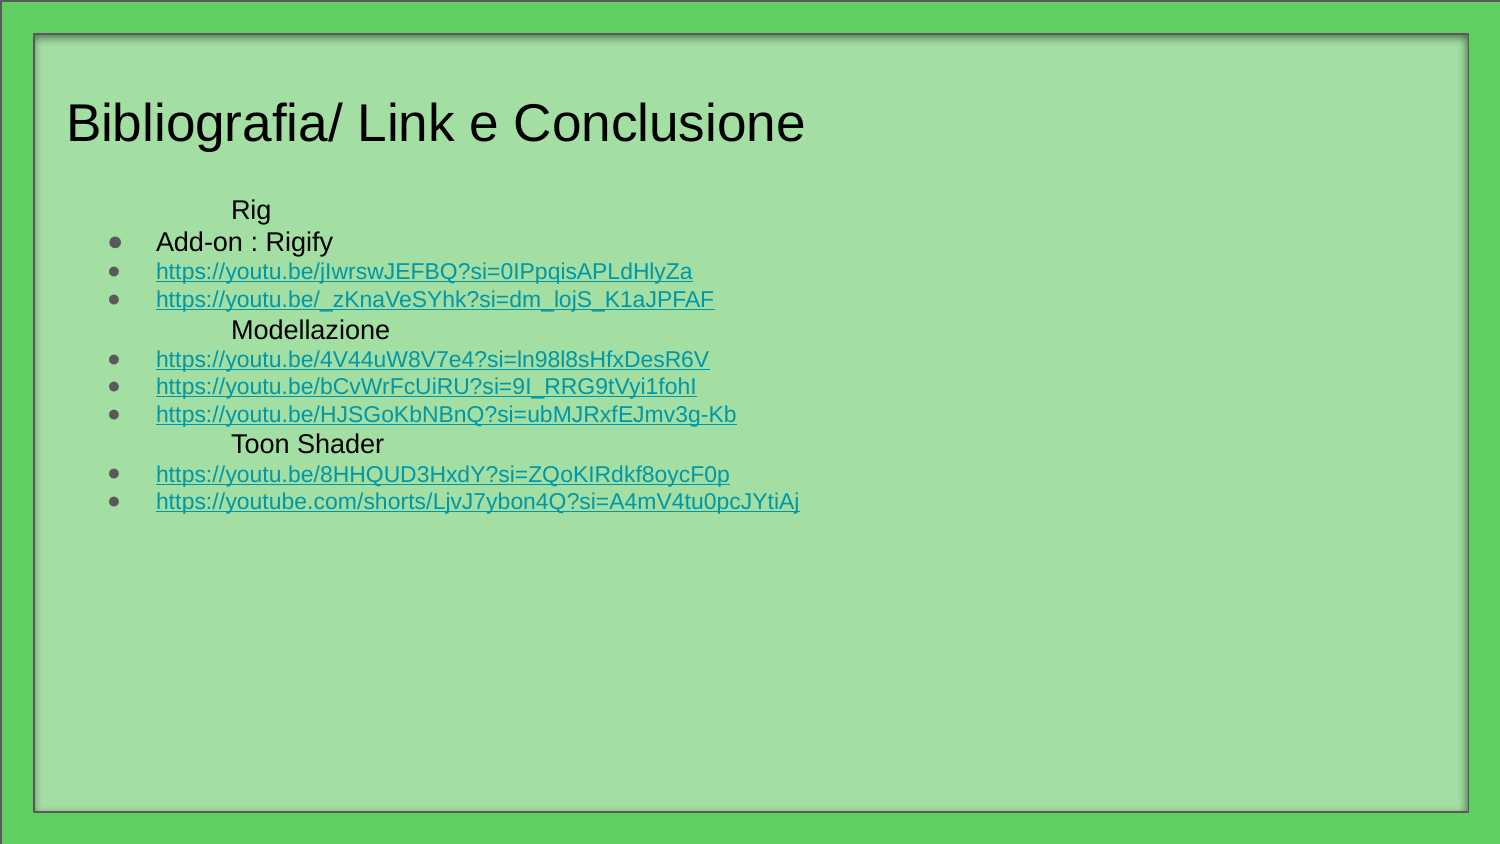

# Bibliografia/ Link e Conclusione
	Rig
Add-on : Rigify
https://youtu.be/jIwrswJEFBQ?si=0IPpqisAPLdHlyZa
https://youtu.be/_zKnaVeSYhk?si=dm_lojS_K1aJPFAF
	Modellazione
https://youtu.be/4V44uW8V7e4?si=ln98l8sHfxDesR6V
https://youtu.be/bCvWrFcUiRU?si=9I_RRG9tVyi1fohI
https://youtu.be/HJSGoKbNBnQ?si=ubMJRxfEJmv3g-Kb
	Toon Shader
https://youtu.be/8HHQUD3HxdY?si=ZQoKIRdkf8oycF0p
https://youtube.com/shorts/LjvJ7ybon4Q?si=A4mV4tu0pcJYtiAj